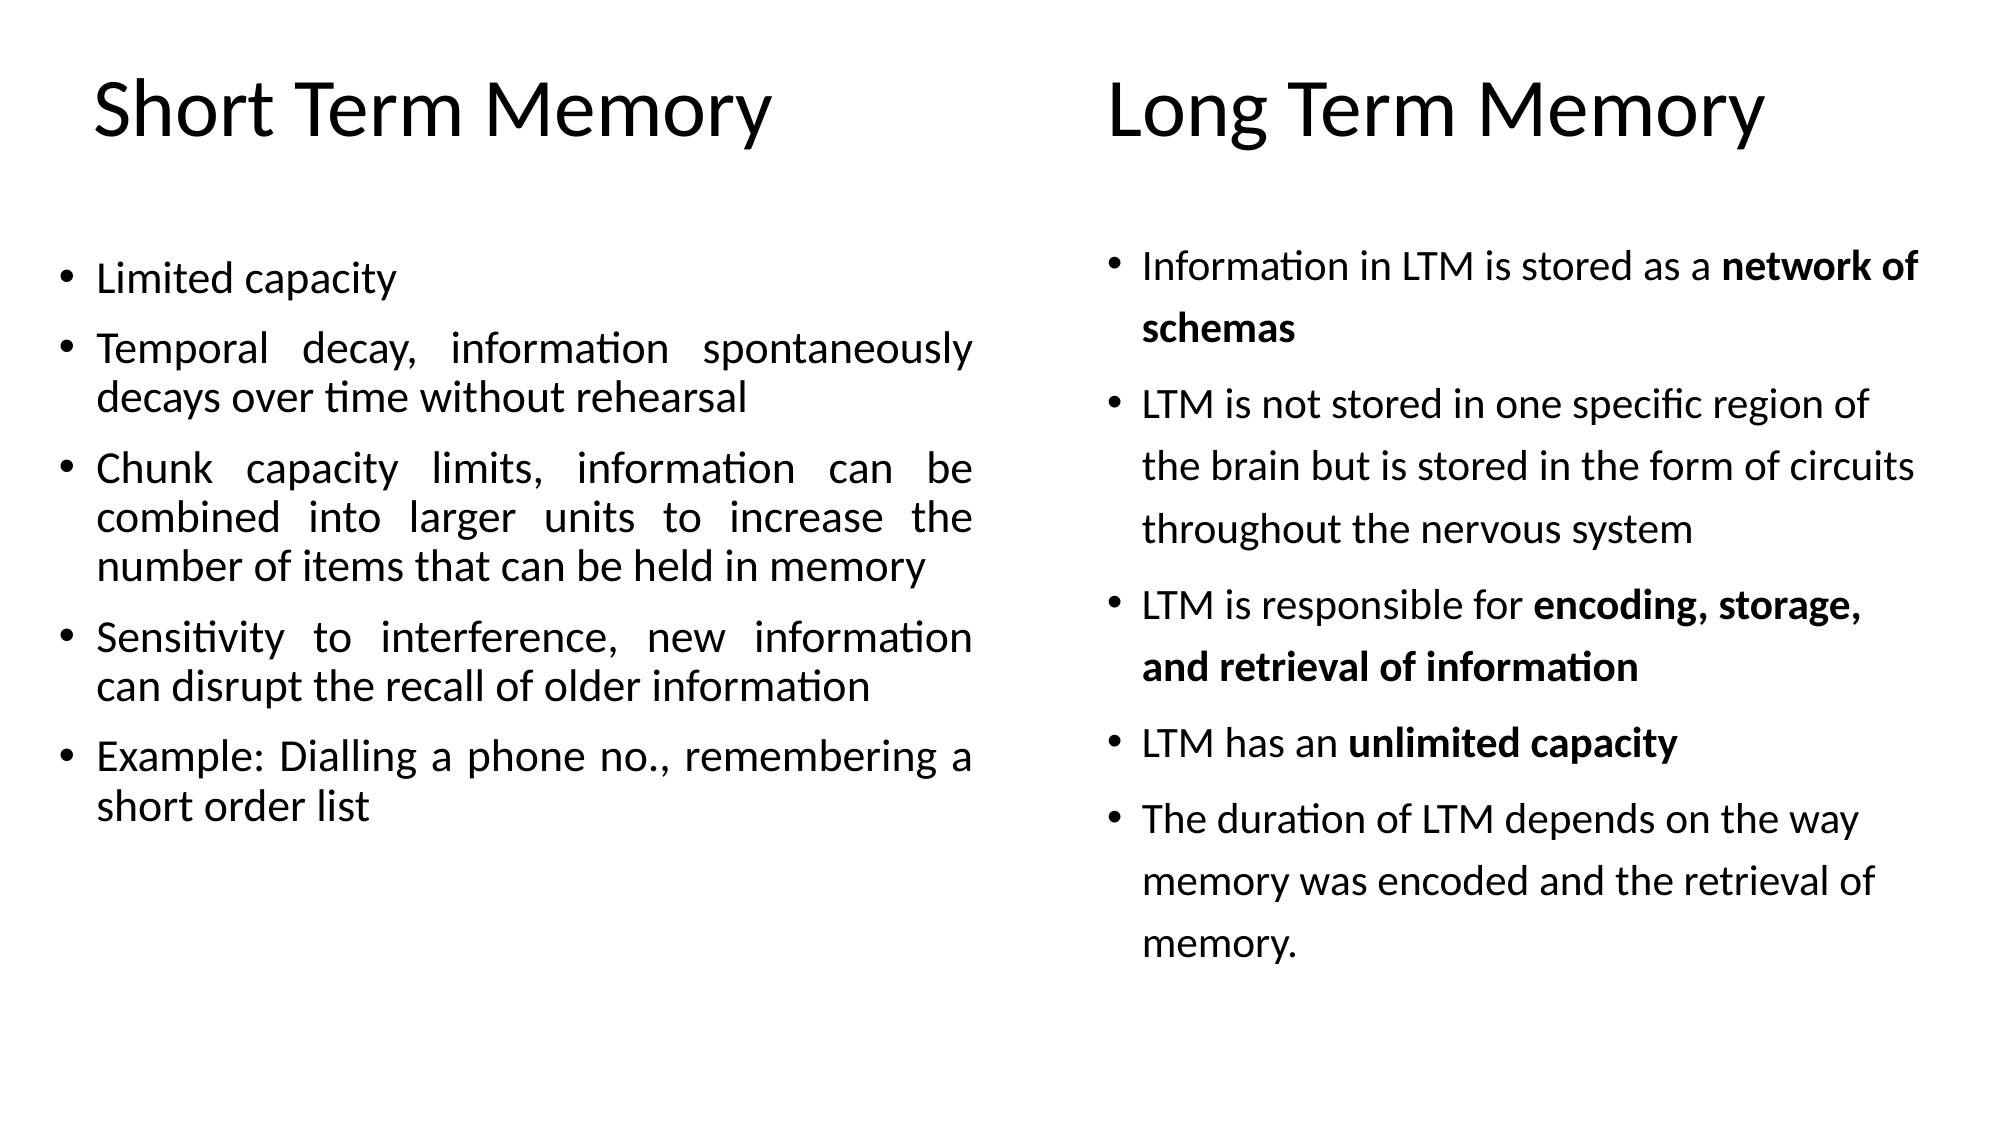

# Short Term Memory
Long Term Memory
Information in LTM is stored as a network of schemas
LTM is not stored in one specific region of the brain but is stored in the form of circuits throughout the nervous system
LTM is responsible for encoding, storage, and retrieval of information
LTM has an unlimited capacity
The duration of LTM depends on the way memory was encoded and the retrieval of memory.
Limited capacity
Temporal decay, information spontaneously decays over time without rehearsal
Chunk capacity limits, information can be combined into larger units to increase the number of items that can be held in memory
Sensitivity to interference, new information can disrupt the recall of older information
Example: Dialling a phone no., remembering a short order list